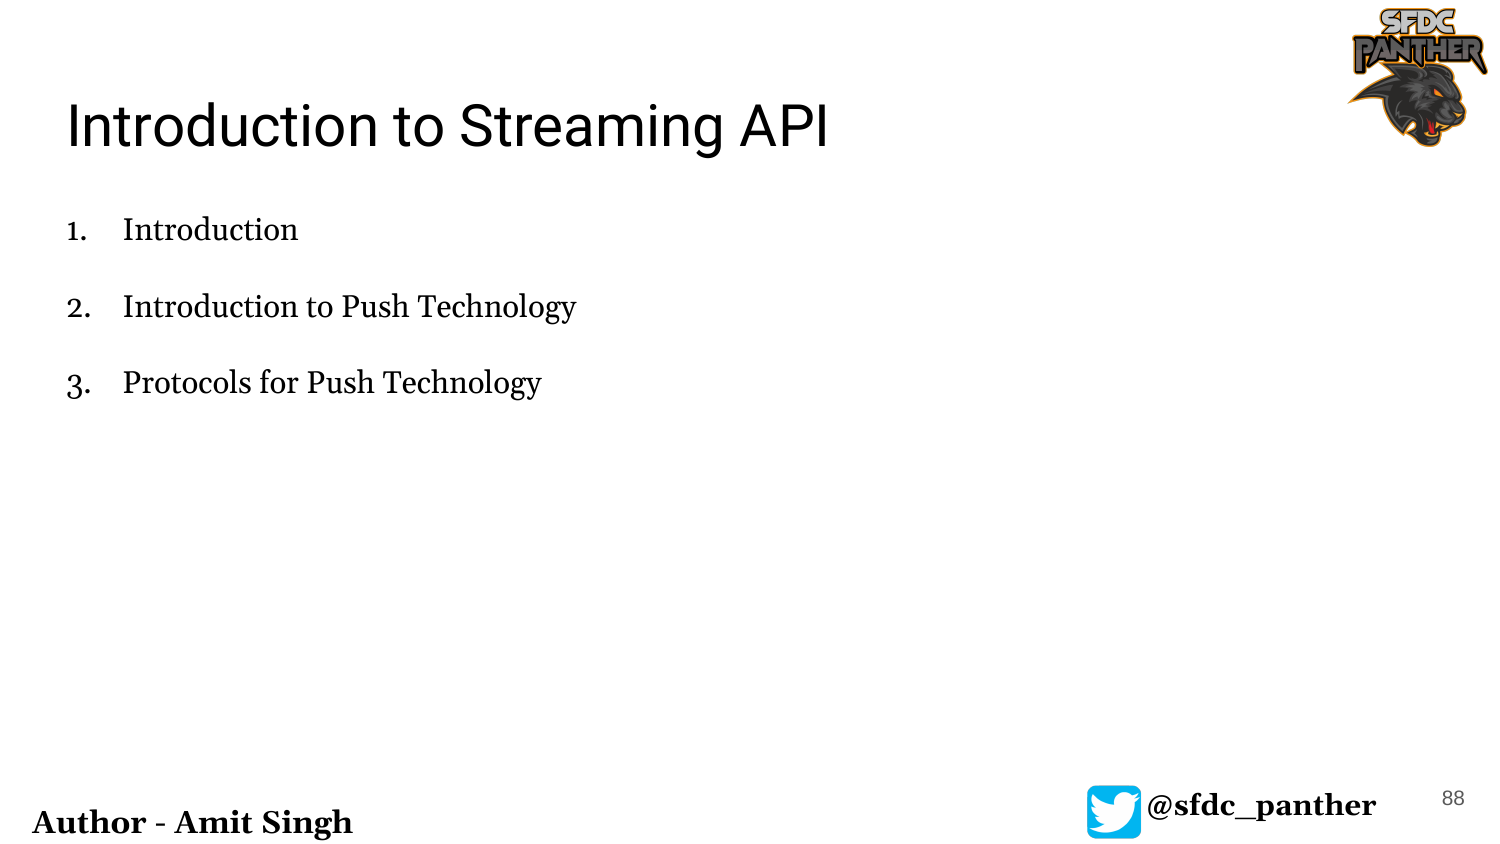

# Introduction to Streaming API
Introduction
Introduction to Push Technology
Protocols for Push Technology
88